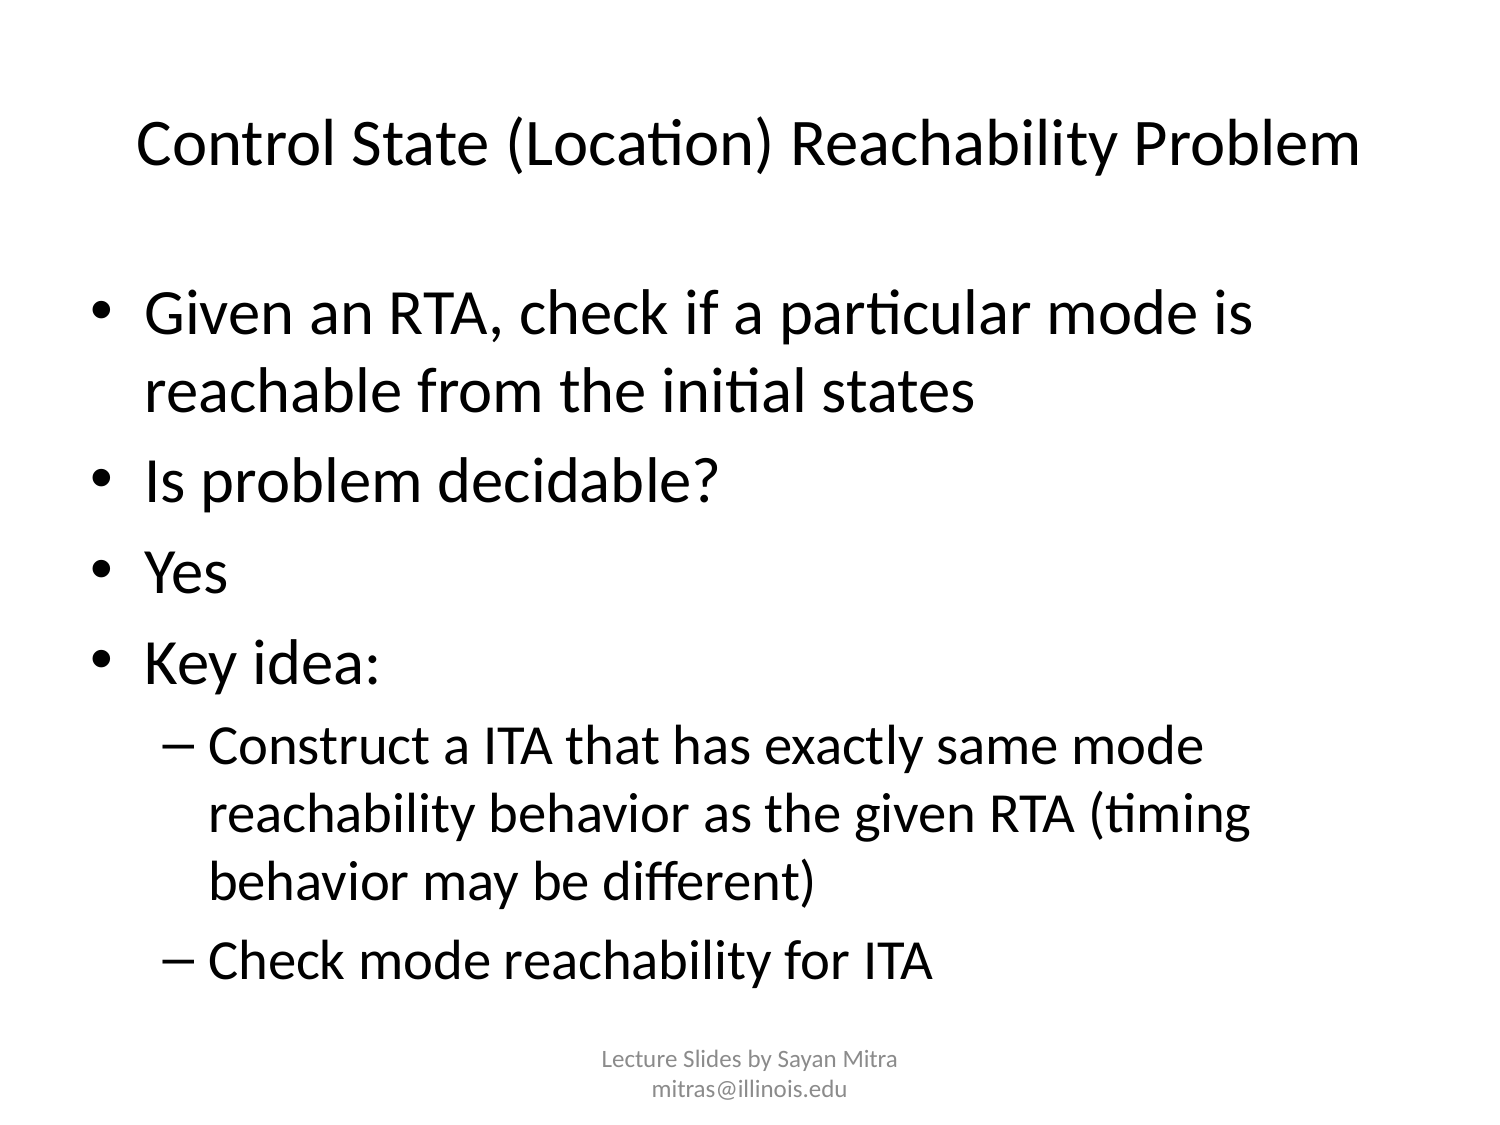

# Control State (Location) Reachability Problem
Given an RTA, check if a particular mode is reachable from the initial states
Is problem decidable?
Yes
Key idea:
Construct a ITA that has exactly same mode reachability behavior as the given RTA (timing behavior may be different)
Check mode reachability for ITA

Lecture Slides by Sayan Mitra mitras@illinois.edu